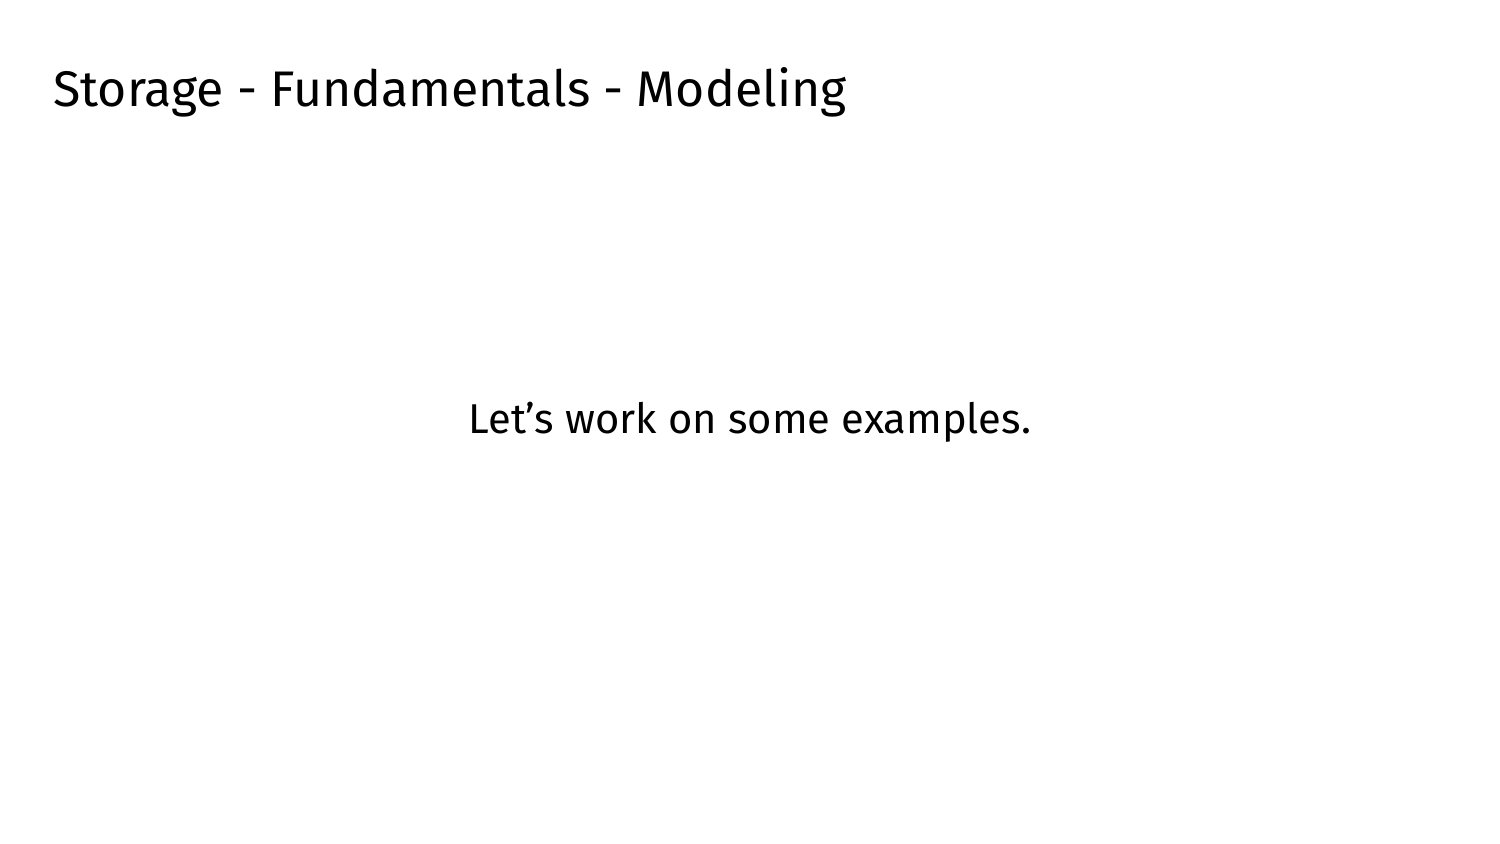

# Storage - Fundamentals - Modeling
Let’s work on some examples.